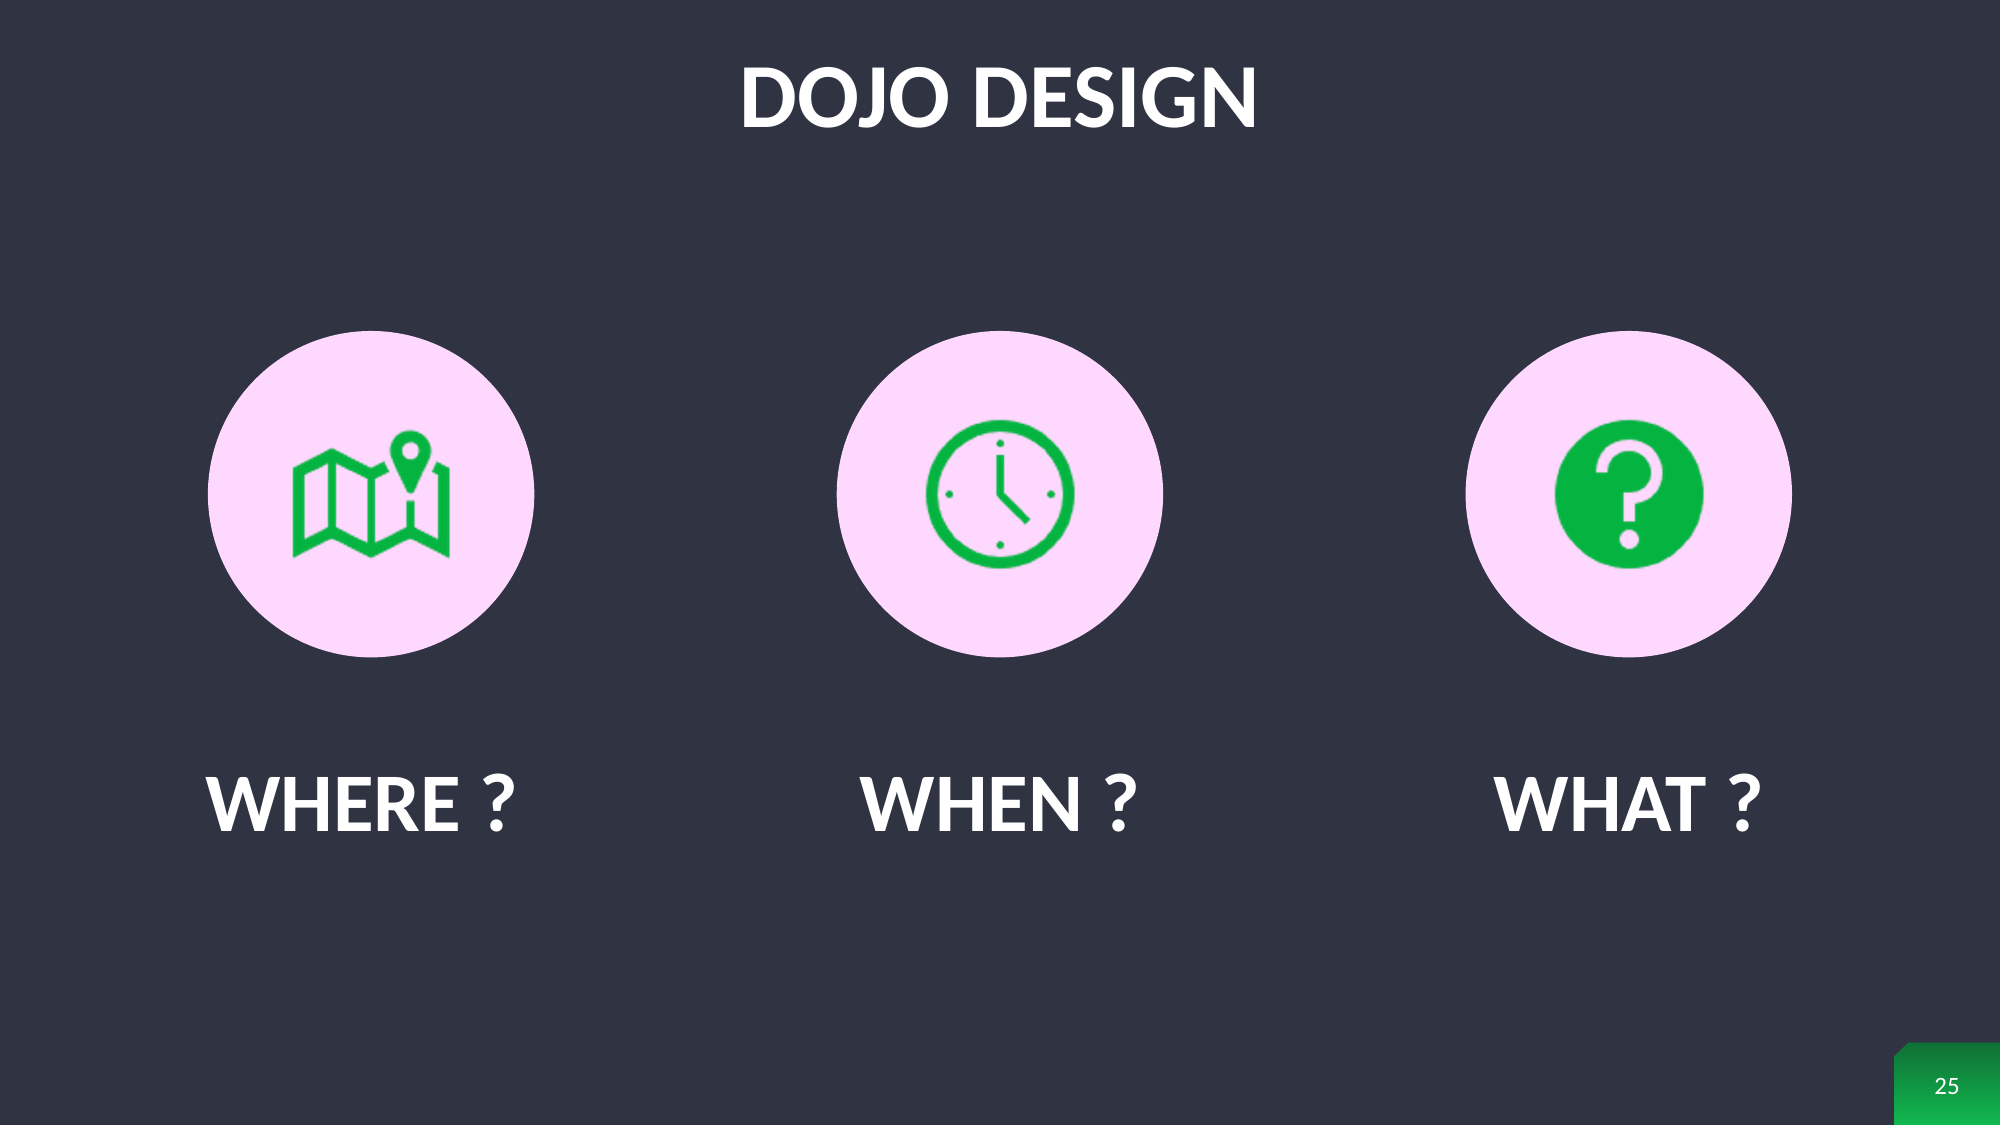

# DOJO DESIGN
Where ?
When ?
What ?
25